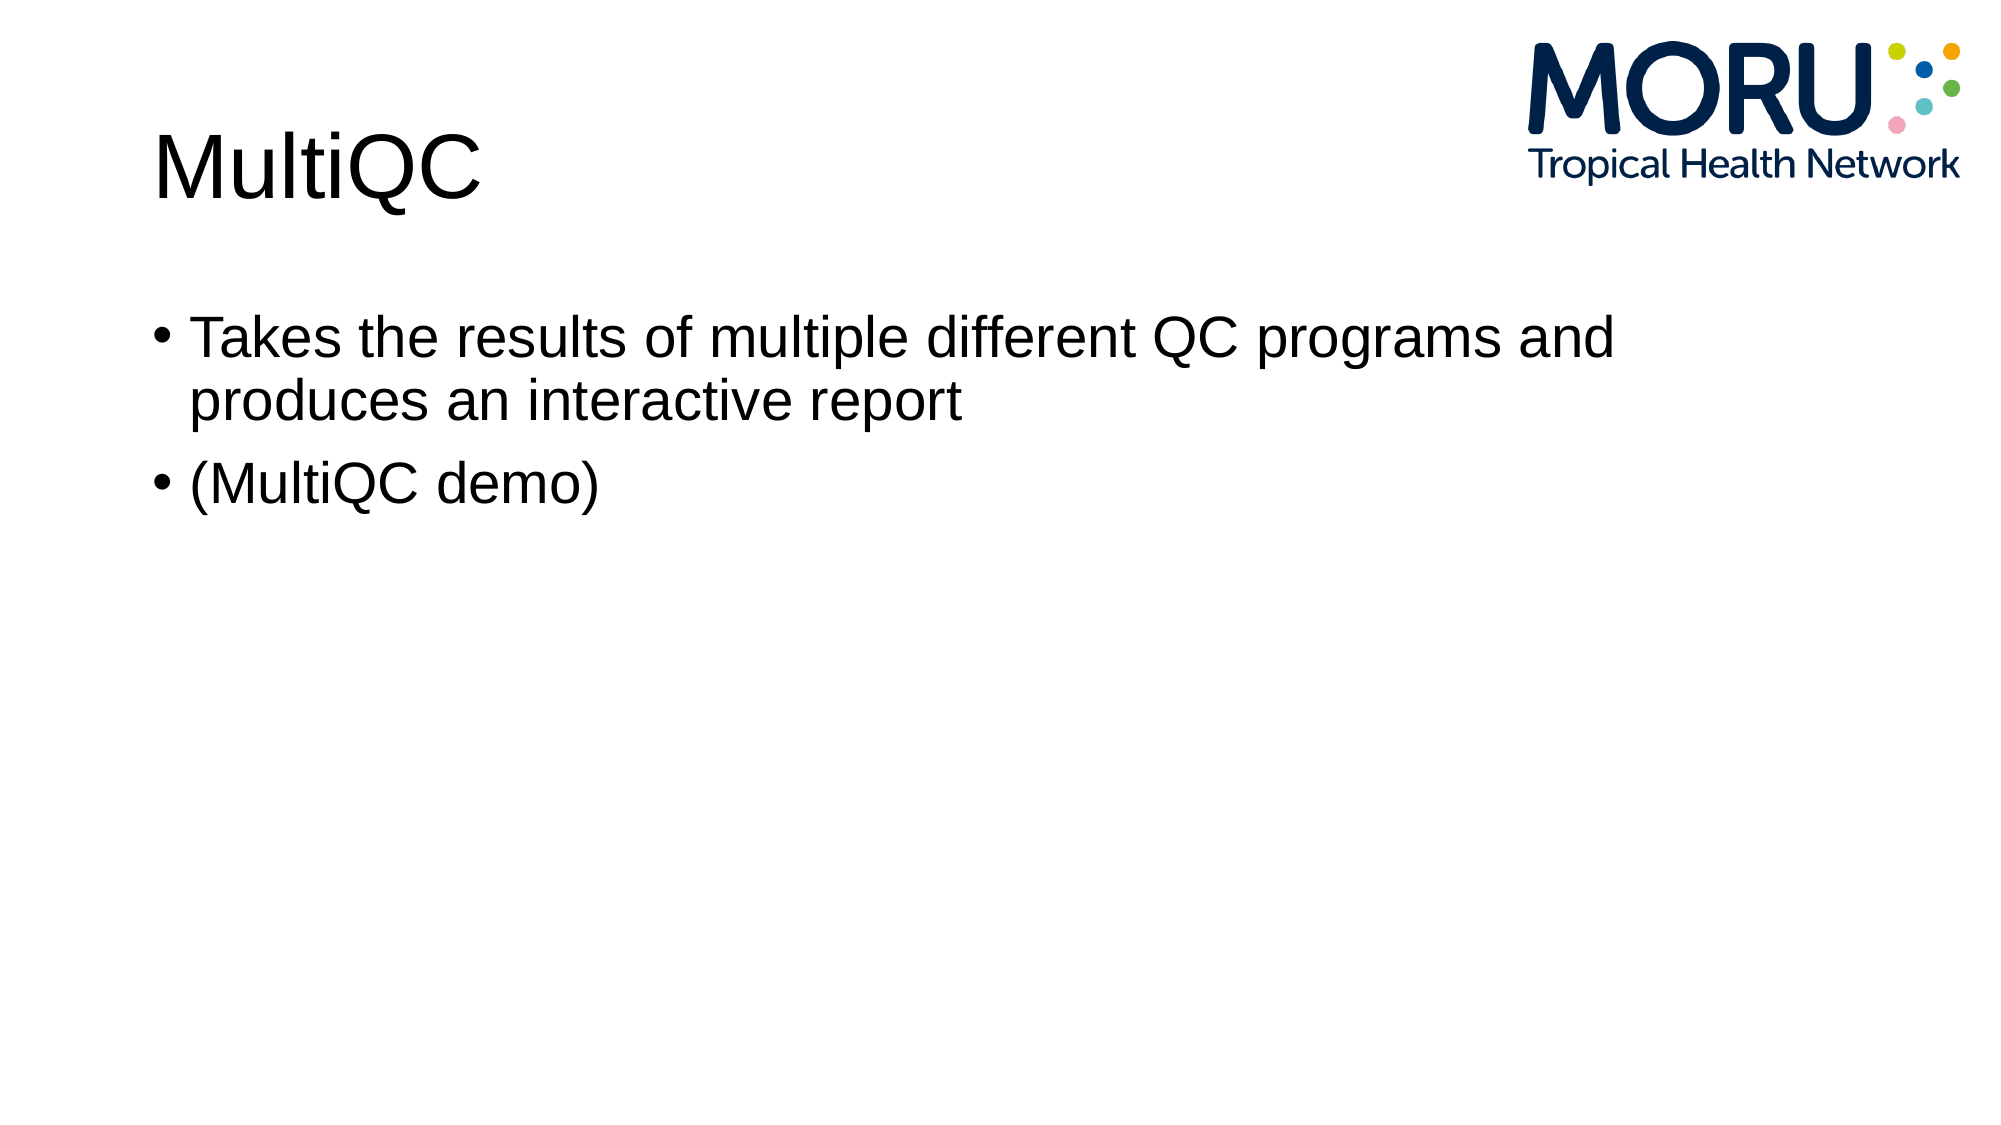

# MultiQC
Takes the results of multiple different QC programs and produces an interactive report
(MultiQC demo)